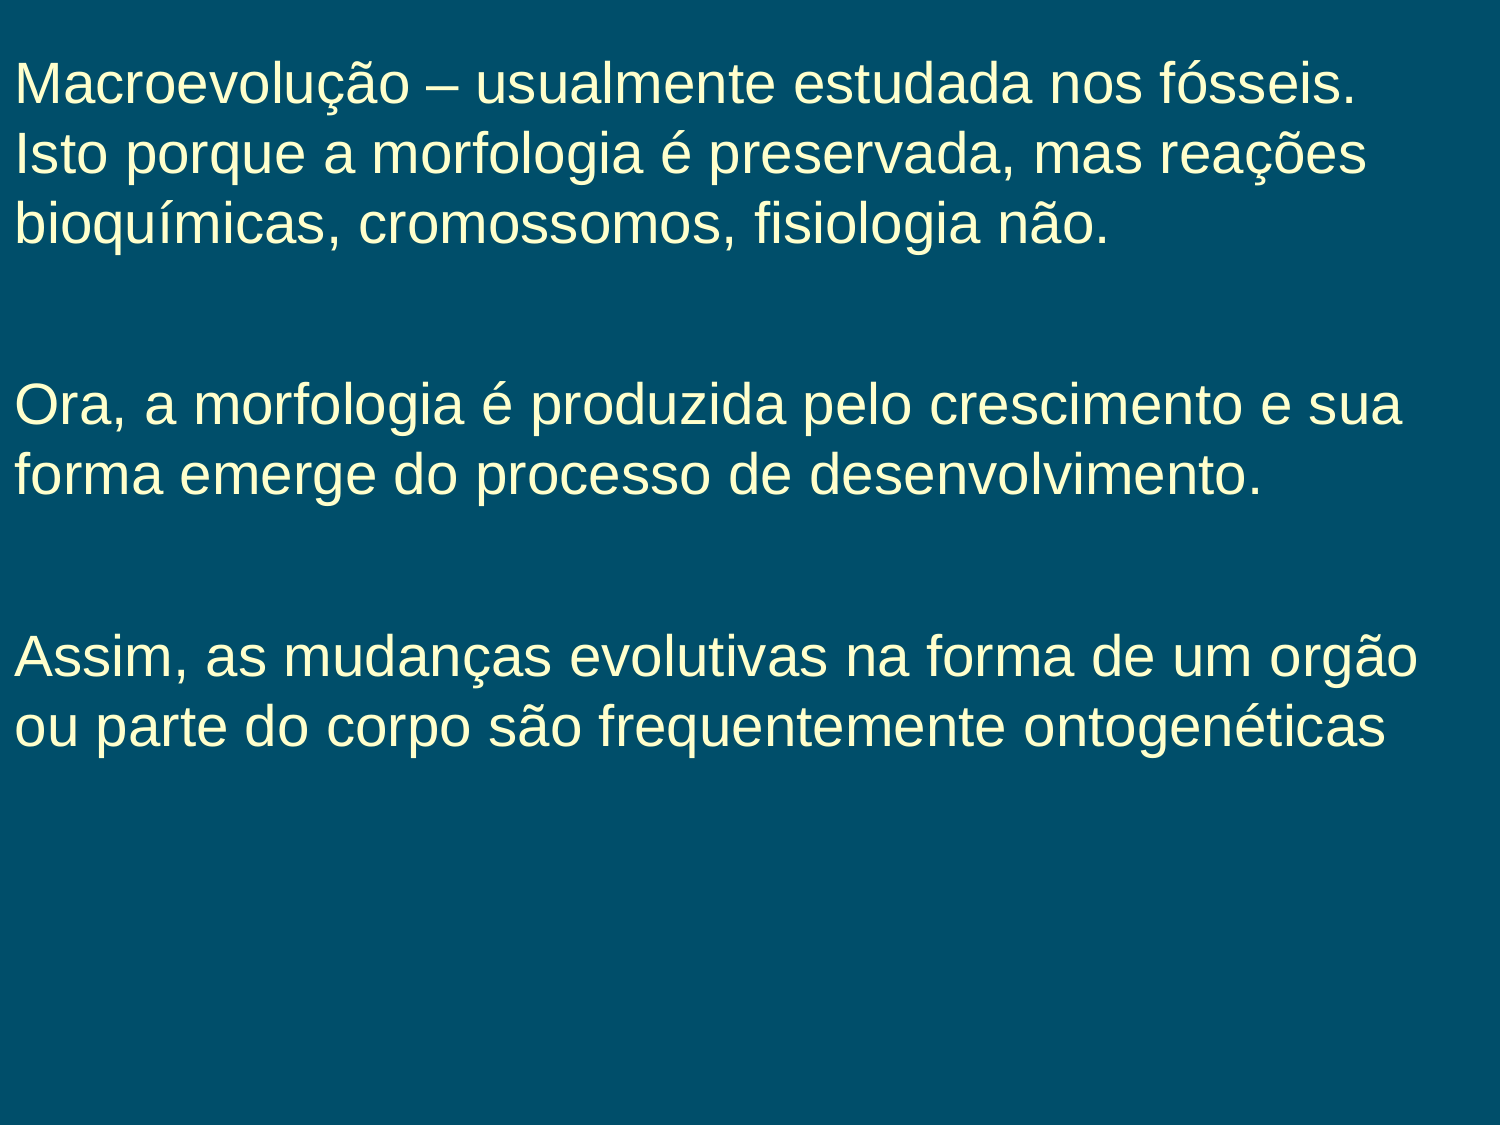

Macroevolução – usualmente estudada nos fósseis. Isto porque a morfologia é preservada, mas reações bioquímicas, cromossomos, fisiologia não.

Ora, a morfologia é produzida pelo crescimento e sua forma emerge do processo de desenvolvimento.

Assim, as mudanças evolutivas na forma de um orgão ou parte do corpo são frequentemente ontogenéticas